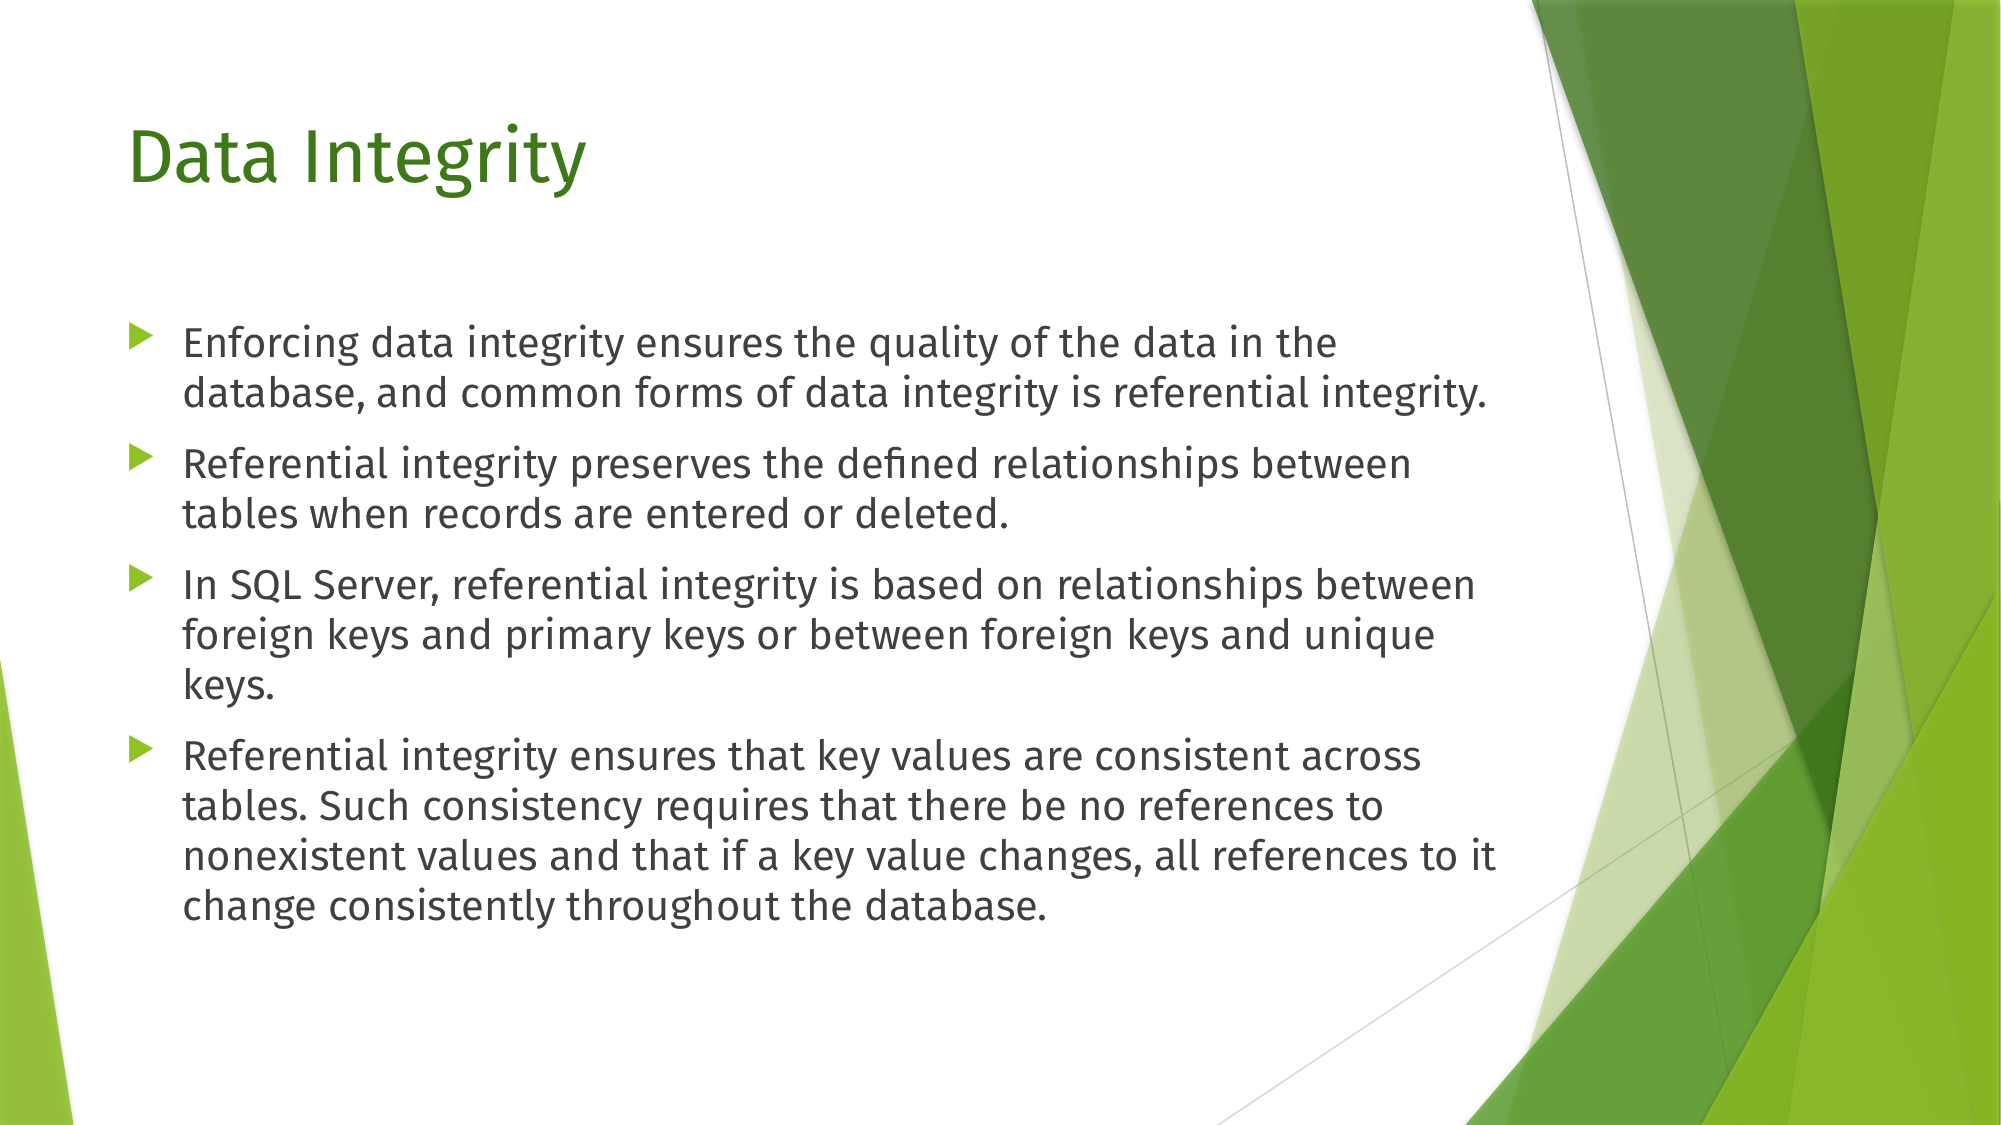

# Data Integrity
Enforcing data integrity ensures the quality of the data in the database, and common forms of data integrity is referential integrity.
Referential integrity preserves the defined relationships between tables when records are entered or deleted.
In SQL Server, referential integrity is based on relationships between foreign keys and primary keys or between foreign keys and unique keys.
Referential integrity ensures that key values are consistent across tables. Such consistency requires that there be no references to nonexistent values and that if a key value changes, all references to it change consistently throughout the database.